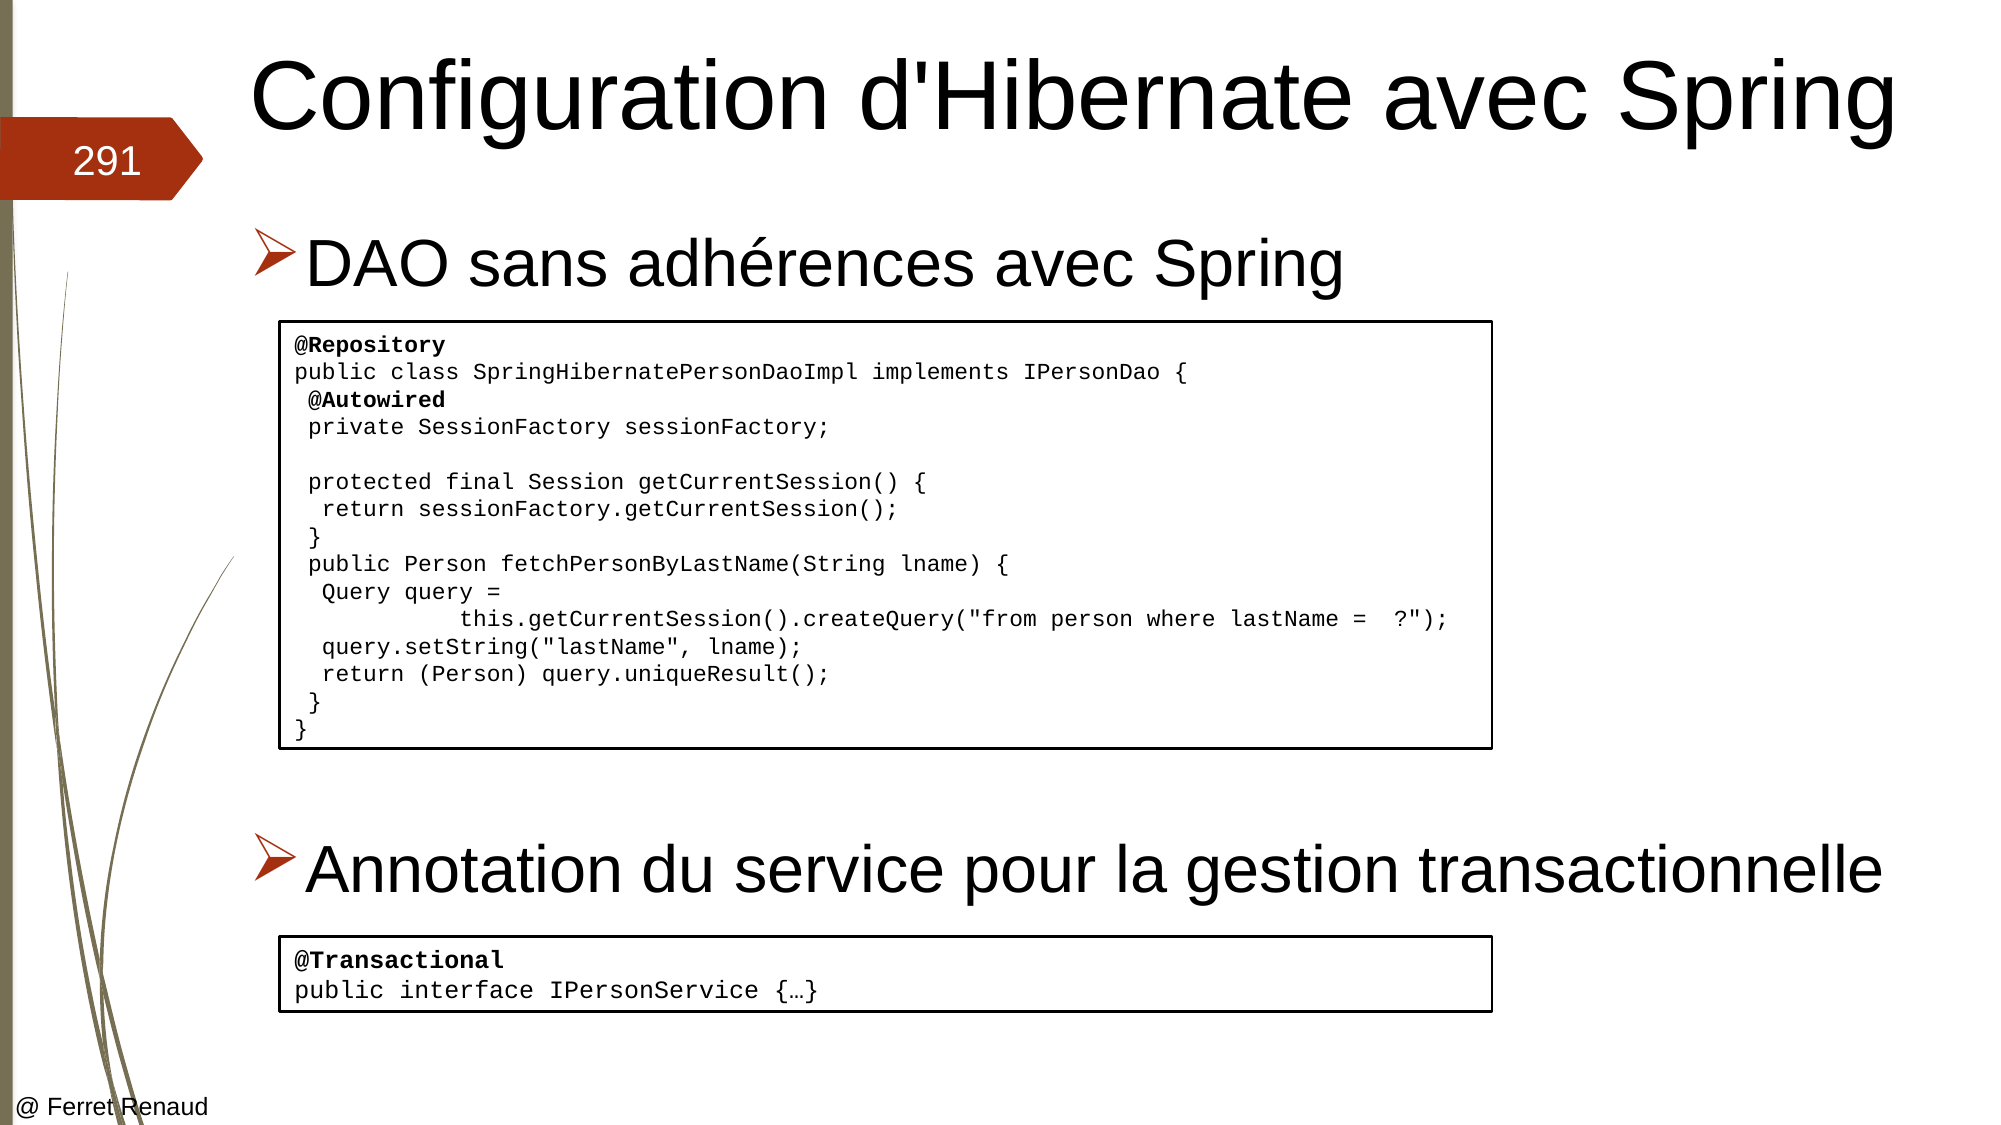

# Configuration d'Hibernate avec Spring
291
DAO sans adhérences avec Spring

Annotation du service pour la gestion transactionnelle
@Repository
public class SpringHibernatePersonDaoImpl implements IPersonDao {
 @Autowired
 private SessionFactory sessionFactory;

 protected final Session getCurrentSession() {
  return sessionFactory.getCurrentSession();
 }
 public Person fetchPersonByLastName(String lname) {
  Query query =
            this.getCurrentSession().createQuery("from person where lastName =  ?");
  query.setString("lastName", lname);
  return (Person) query.uniqueResult();
 }
}
@Transactional
public interface IPersonService {…}
@ Ferret Renaud